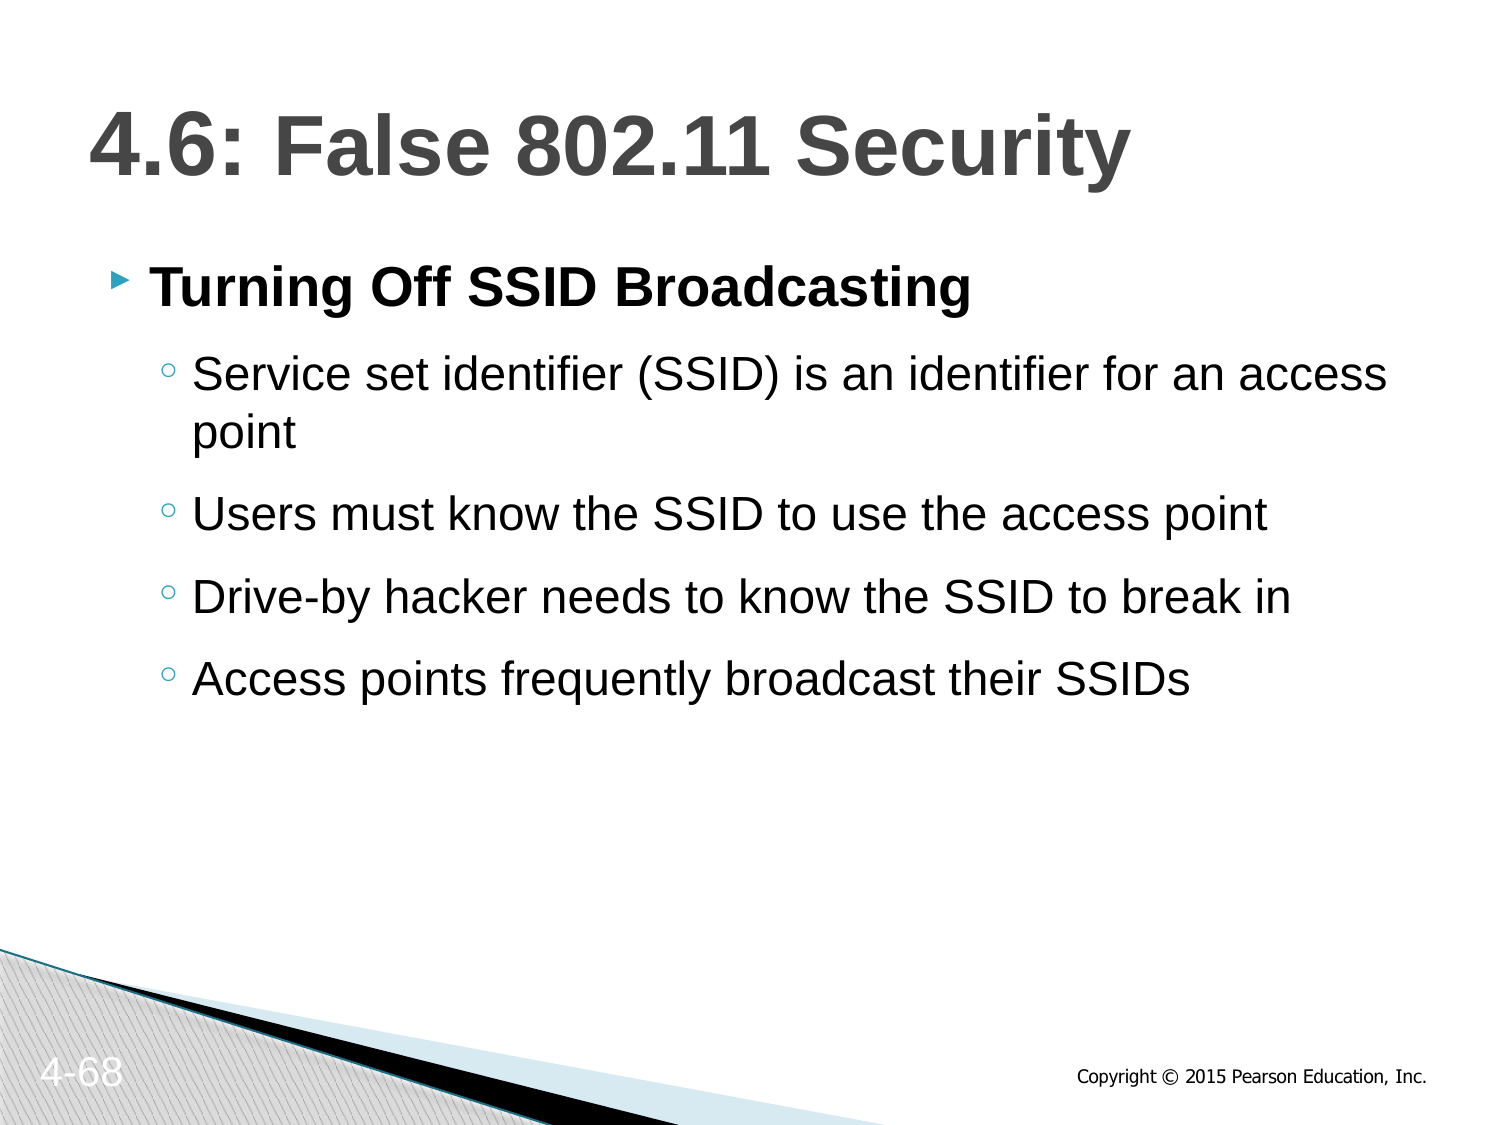

# 4.6: False 802.11 Security
Turning Off SSID Broadcasting
Service set identifier (SSID) is an identifier for an access point
Users must know the SSID to use the access point
Drive-by hacker needs to know the SSID to break in
Access points frequently broadcast their SSIDs

4-68